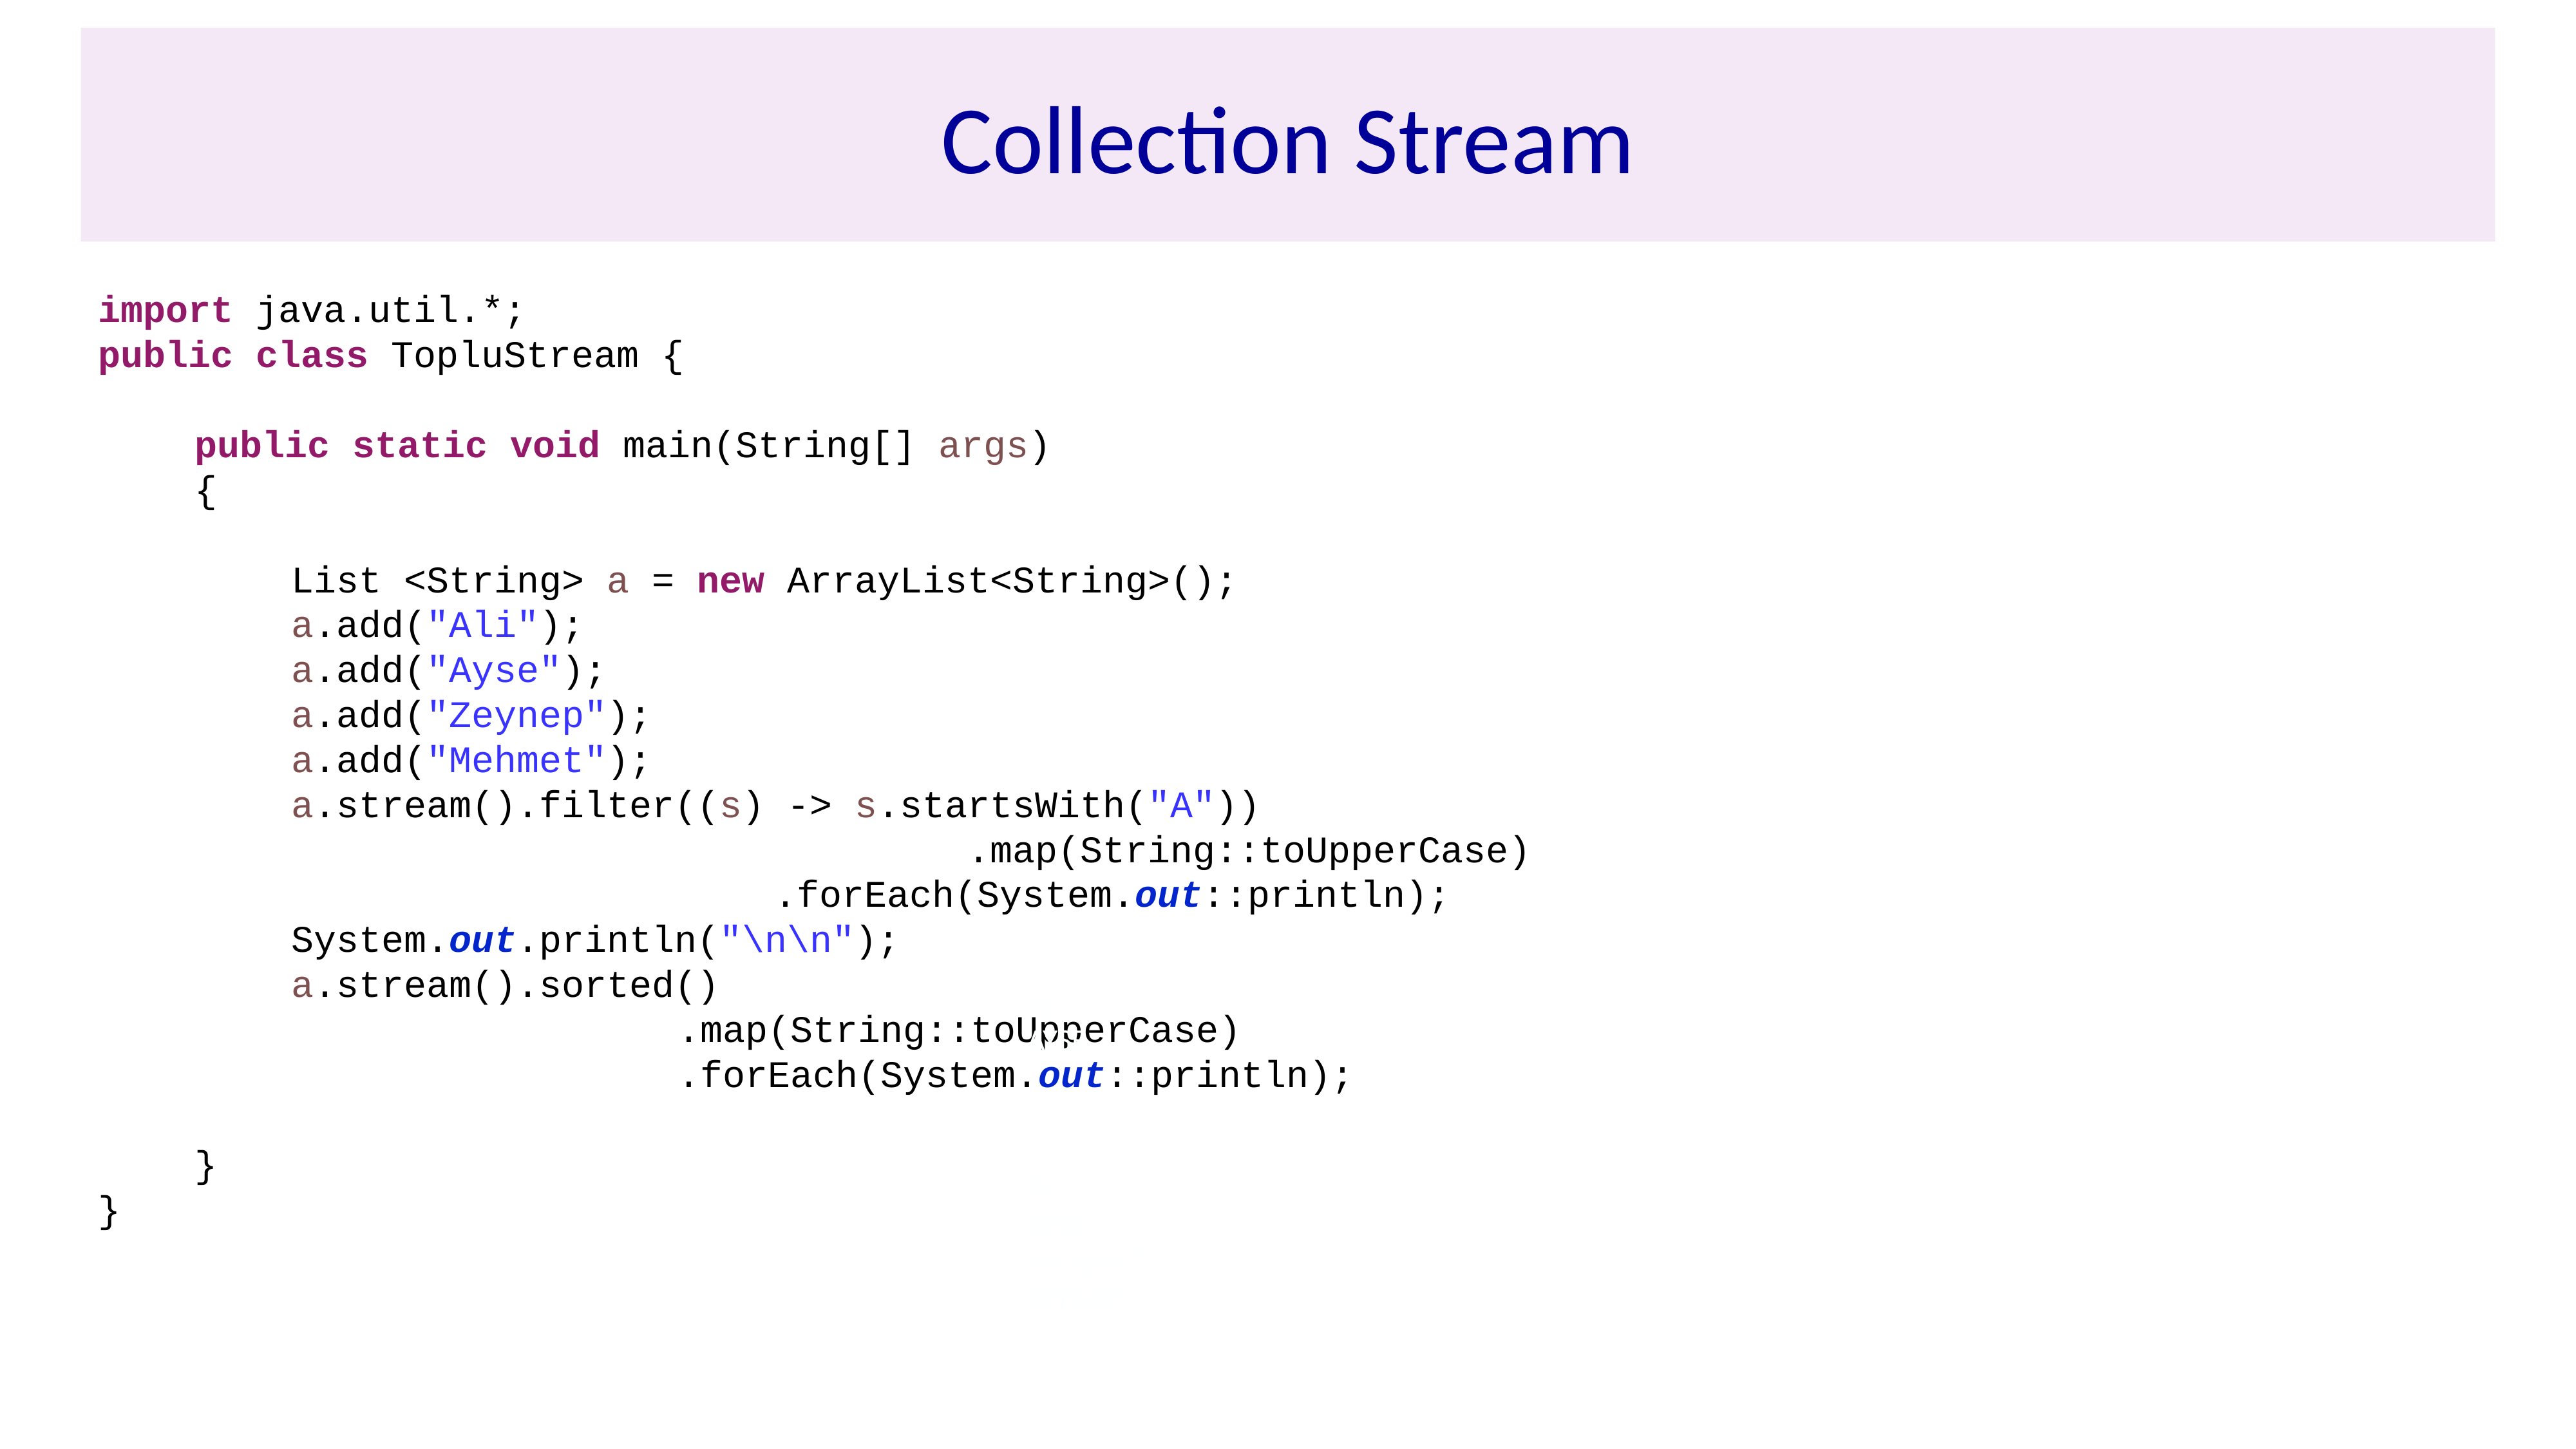

# Collection Stream
import java.util.*;
public class TopluStream {

	public static void main(String[] args)
	{

		List <String> a = new ArrayList<String>();
		a.add("Ali");
		a.add("Ayse");
		a.add("Zeynep");
		a.add("Mehmet");
		a.stream().filter((s) -> s.startsWith("A"))
					.map(String::toUpperCase)
        	.forEach(System.out::println);
		System.out.println("\n\n");
		a.stream().sorted()
					   	.map(String::toUpperCase)
					   	.forEach(System.out::println);

	}
}
ALI
AYSE

ALI
AYSE
MEHMET
ZEYNEP